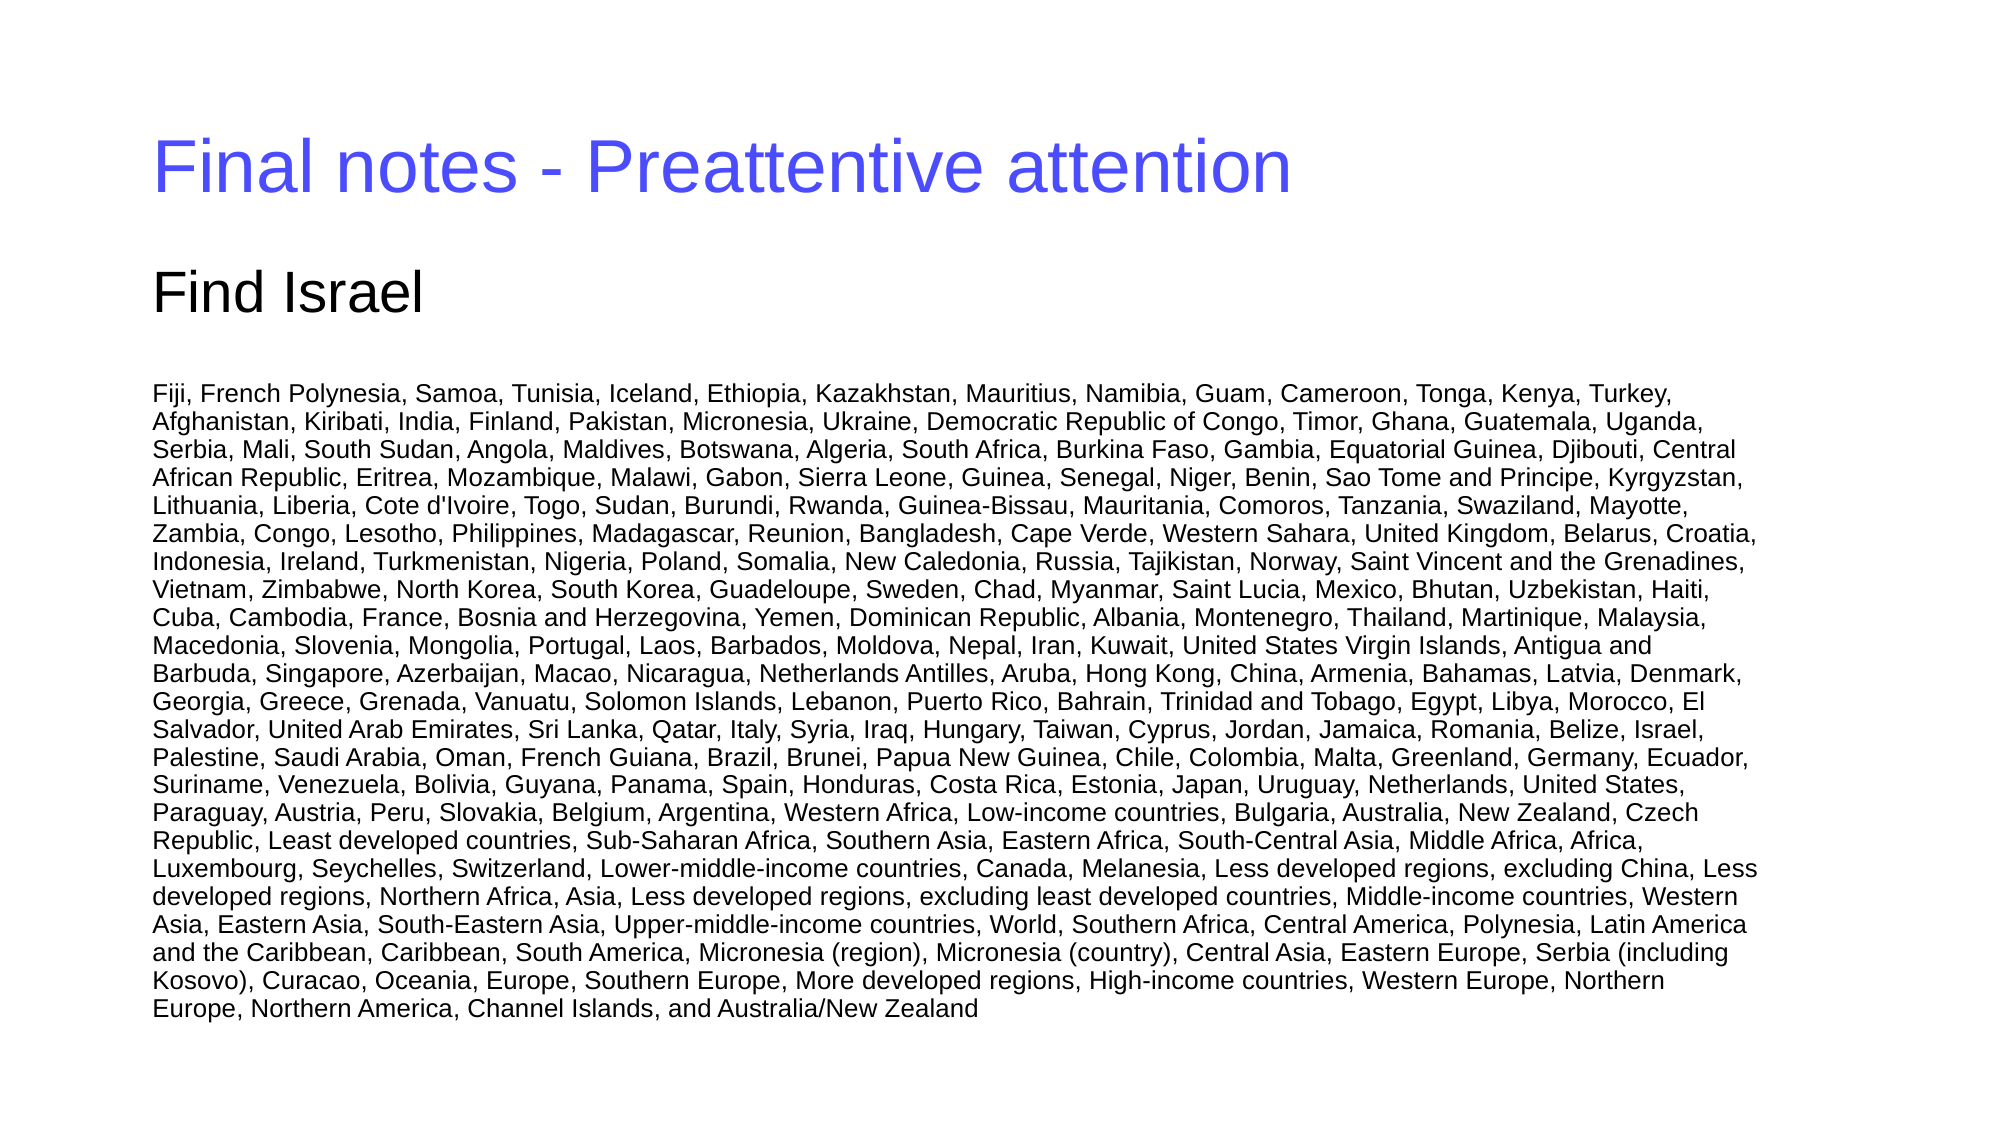

# Final notes - Preattentive attention
Find Israel
Fiji, French Polynesia, Samoa, Tunisia, Iceland, Ethiopia, Kazakhstan, Mauritius, Namibia, Guam, Cameroon, Tonga, Kenya, Turkey, Afghanistan, Kiribati, India, Finland, Pakistan, Micronesia, Ukraine, Democratic Republic of Congo, Timor, Ghana, Guatemala, Uganda, Serbia, Mali, South Sudan, Angola, Maldives, Botswana, Algeria, South Africa, Burkina Faso, Gambia, Equatorial Guinea, Djibouti, Central African Republic, Eritrea, Mozambique, Malawi, Gabon, Sierra Leone, Guinea, Senegal, Niger, Benin, Sao Tome and Principe, Kyrgyzstan, Lithuania, Liberia, Cote d'Ivoire, Togo, Sudan, Burundi, Rwanda, Guinea-Bissau, Mauritania, Comoros, Tanzania, Swaziland, Mayotte, Zambia, Congo, Lesotho, Philippines, Madagascar, Reunion, Bangladesh, Cape Verde, Western Sahara, United Kingdom, Belarus, Croatia, Indonesia, Ireland, Turkmenistan, Nigeria, Poland, Somalia, New Caledonia, Russia, Tajikistan, Norway, Saint Vincent and the Grenadines, Vietnam, Zimbabwe, North Korea, South Korea, Guadeloupe, Sweden, Chad, Myanmar, Saint Lucia, Mexico, Bhutan, Uzbekistan, Haiti, Cuba, Cambodia, France, Bosnia and Herzegovina, Yemen, Dominican Republic, Albania, Montenegro, Thailand, Martinique, Malaysia, Macedonia, Slovenia, Mongolia, Portugal, Laos, Barbados, Moldova, Nepal, Iran, Kuwait, United States Virgin Islands, Antigua and Barbuda, Singapore, Azerbaijan, Macao, Nicaragua, Netherlands Antilles, Aruba, Hong Kong, China, Armenia, Bahamas, Latvia, Denmark, Georgia, Greece, Grenada, Vanuatu, Solomon Islands, Lebanon, Puerto Rico, Bahrain, Trinidad and Tobago, Egypt, Libya, Morocco, El Salvador, United Arab Emirates, Sri Lanka, Qatar, Italy, Syria, Iraq, Hungary, Taiwan, Cyprus, Jordan, Jamaica, Romania, Belize, Israel, Palestine, Saudi Arabia, Oman, French Guiana, Brazil, Brunei, Papua New Guinea, Chile, Colombia, Malta, Greenland, Germany, Ecuador, Suriname, Venezuela, Bolivia, Guyana, Panama, Spain, Honduras, Costa Rica, Estonia, Japan, Uruguay, Netherlands, United States, Paraguay, Austria, Peru, Slovakia, Belgium, Argentina, Western Africa, Low-income countries, Bulgaria, Australia, New Zealand, Czech Republic, Least developed countries, Sub-Saharan Africa, Southern Asia, Eastern Africa, South-Central Asia, Middle Africa, Africa, Luxembourg, Seychelles, Switzerland, Lower-middle-income countries, Canada, Melanesia, Less developed regions, excluding China, Less developed regions, Northern Africa, Asia, Less developed regions, excluding least developed countries, Middle-income countries, Western Asia, Eastern Asia, South-Eastern Asia, Upper-middle-income countries, World, Southern Africa, Central America, Polynesia, Latin America and the Caribbean, Caribbean, South America, Micronesia (region), Micronesia (country), Central Asia, Eastern Europe, Serbia (including Kosovo), Curacao, Oceania, Europe, Southern Europe, More developed regions, High-income countries, Western Europe, Northern Europe, Northern America, Channel Islands, and Australia/New Zealand